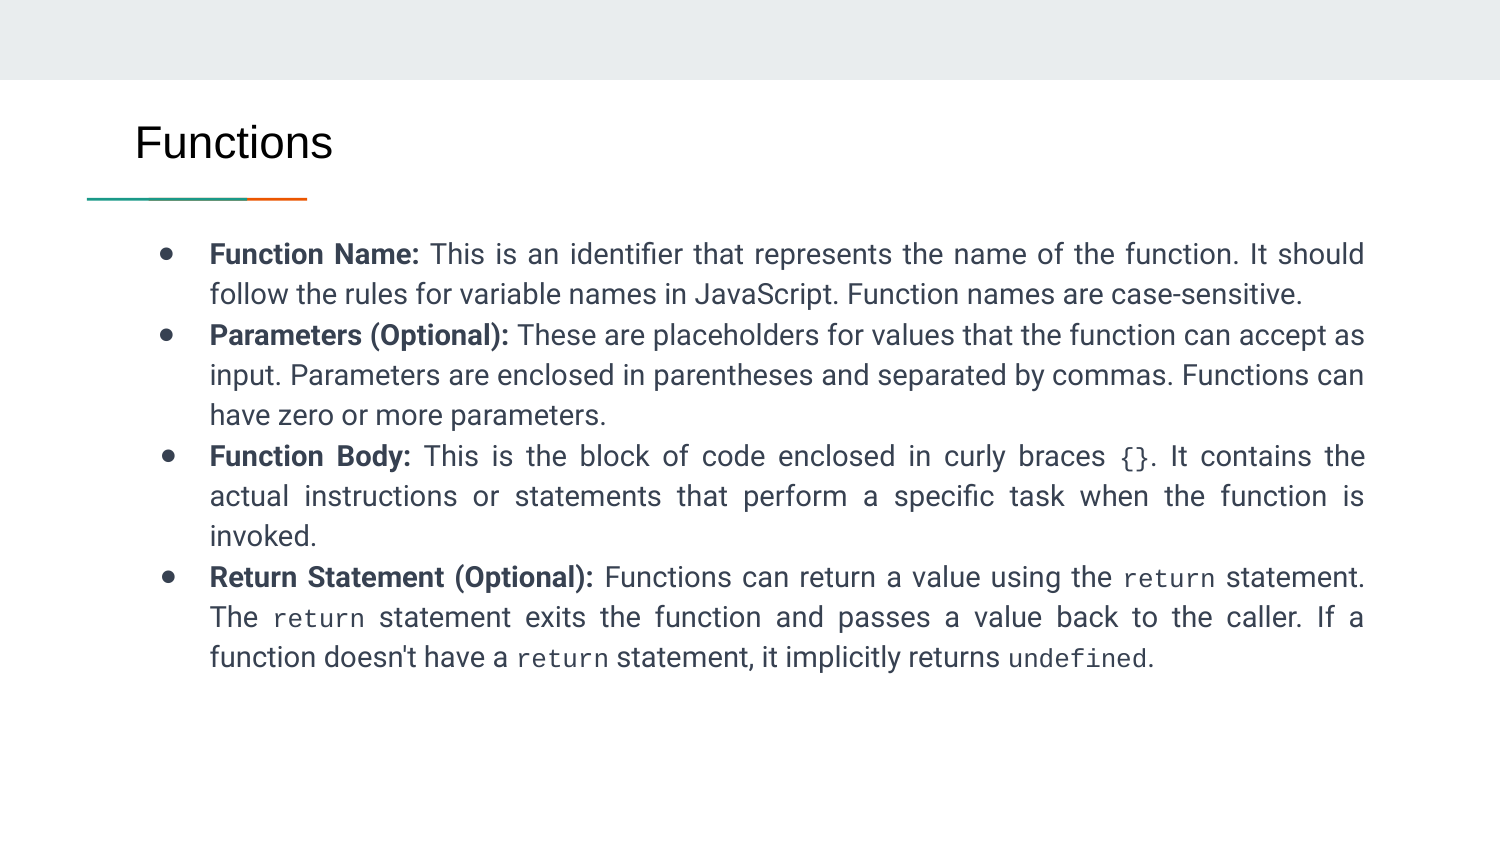

# Functions
Function Name: This is an identifier that represents the name of the function. It should follow the rules for variable names in JavaScript. Function names are case-sensitive.
Parameters (Optional): These are placeholders for values that the function can accept as input. Parameters are enclosed in parentheses and separated by commas. Functions can have zero or more parameters.
Function Body: This is the block of code enclosed in curly braces {}. It contains the actual instructions or statements that perform a specific task when the function is invoked.
Return Statement (Optional): Functions can return a value using the return statement. The return statement exits the function and passes a value back to the caller. If a function doesn't have a return statement, it implicitly returns undefined.